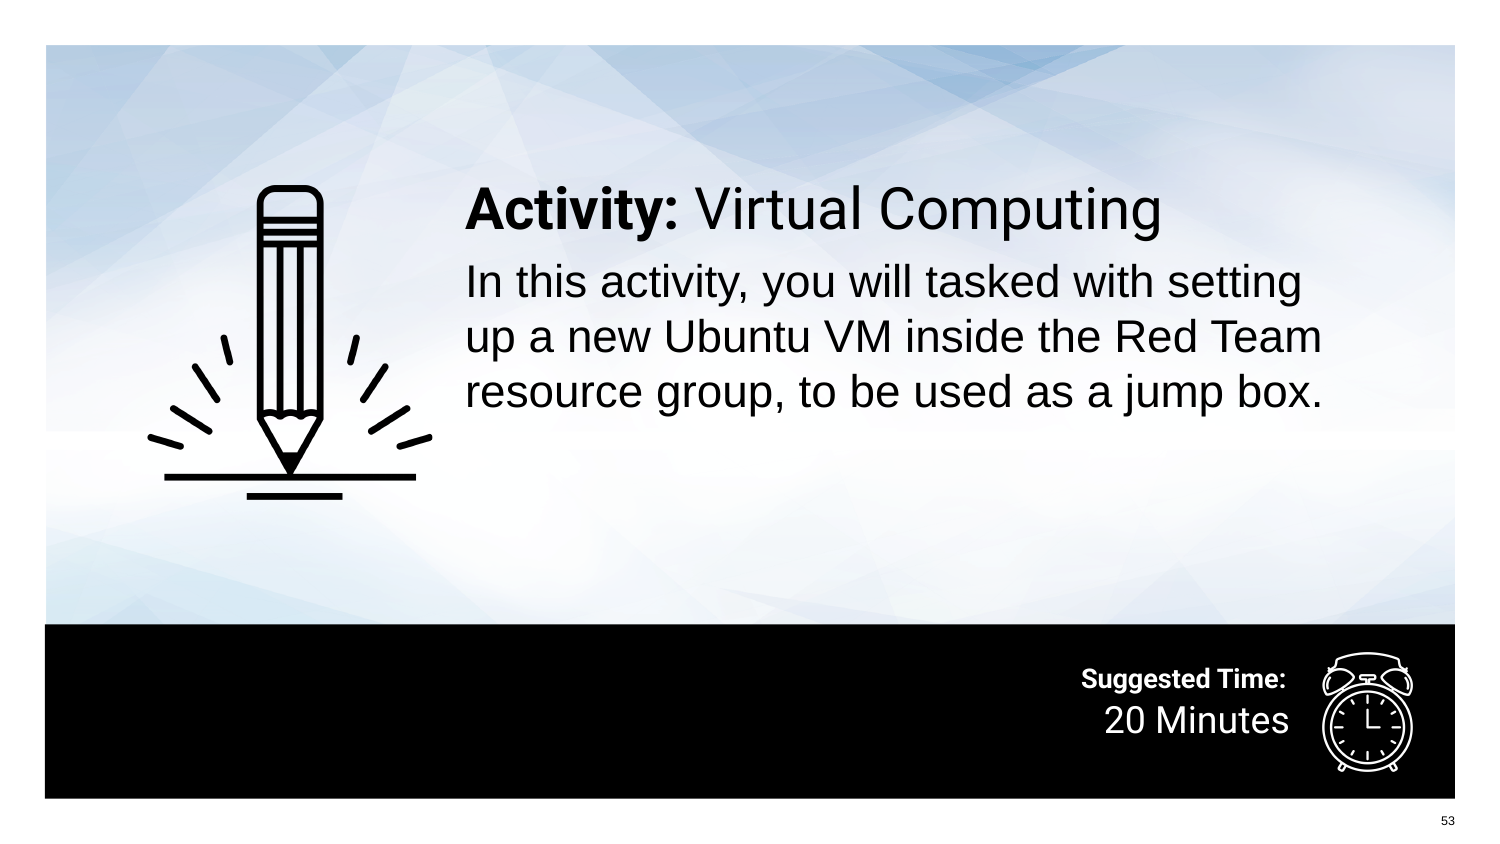

Activity: Virtual Computing
In this activity, you will tasked with setting
up a new Ubuntu VM inside the Red Team resource group, to be used as a jump box.

# 20 Minutes

53